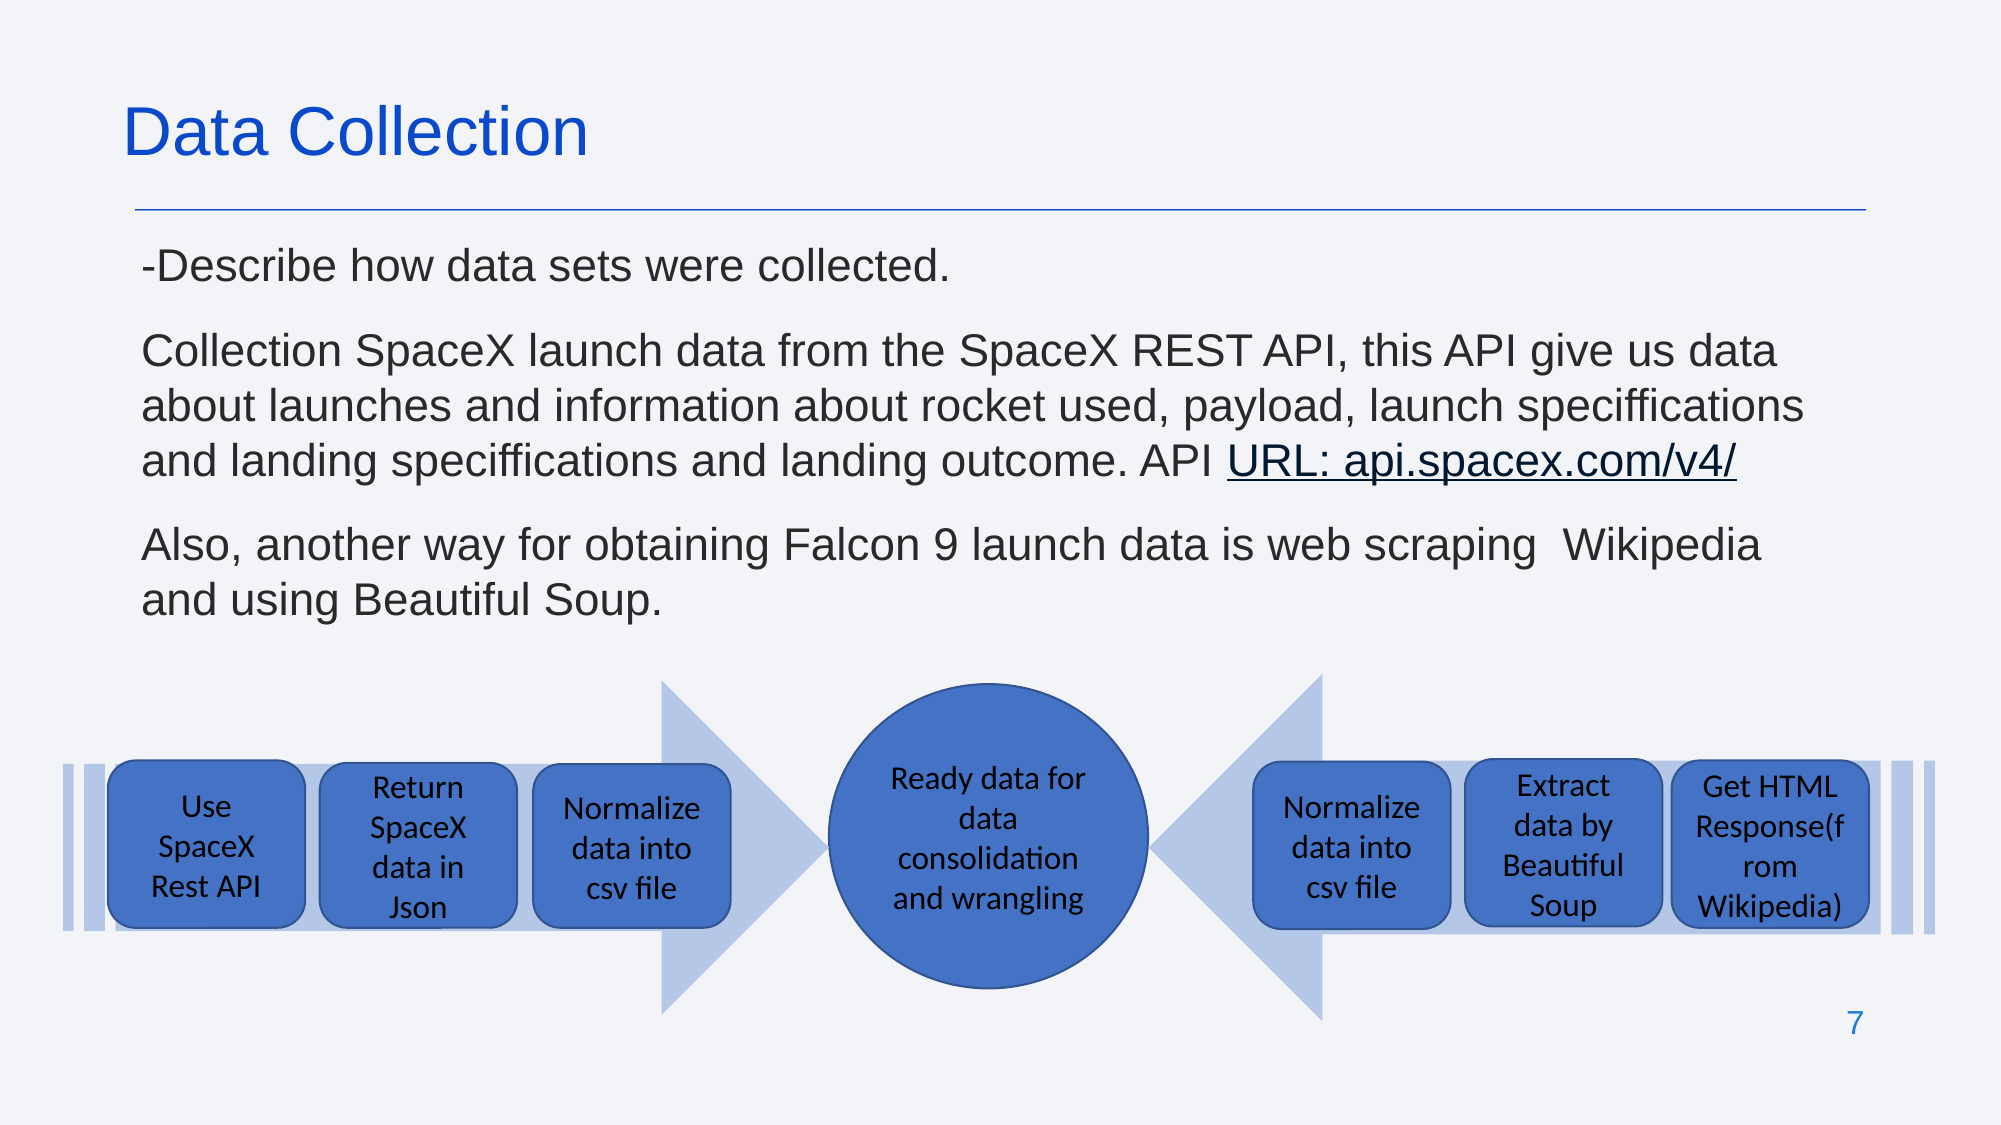

Data Collection
-Describe how data sets were collected.
Collection SpaceX launch data from the SpaceX REST API, this API give us data about launches and information about rocket used, payload, launch speciffications and landing speciffications and landing outcome. API URL: api.spacex.com/v4/
Also, another way for obtaining Falcon 9 launch data is web scraping  Wikipedia and using Beautiful Soup.

Ready data for data consolidation and wrangling
Extract data by Beautiful Soup
Get HTML Response(from Wikipedia)
Use SpaceX Rest API
Normalize data into csv file
Return SpaceX data in Json
Normalize data into csv file
7